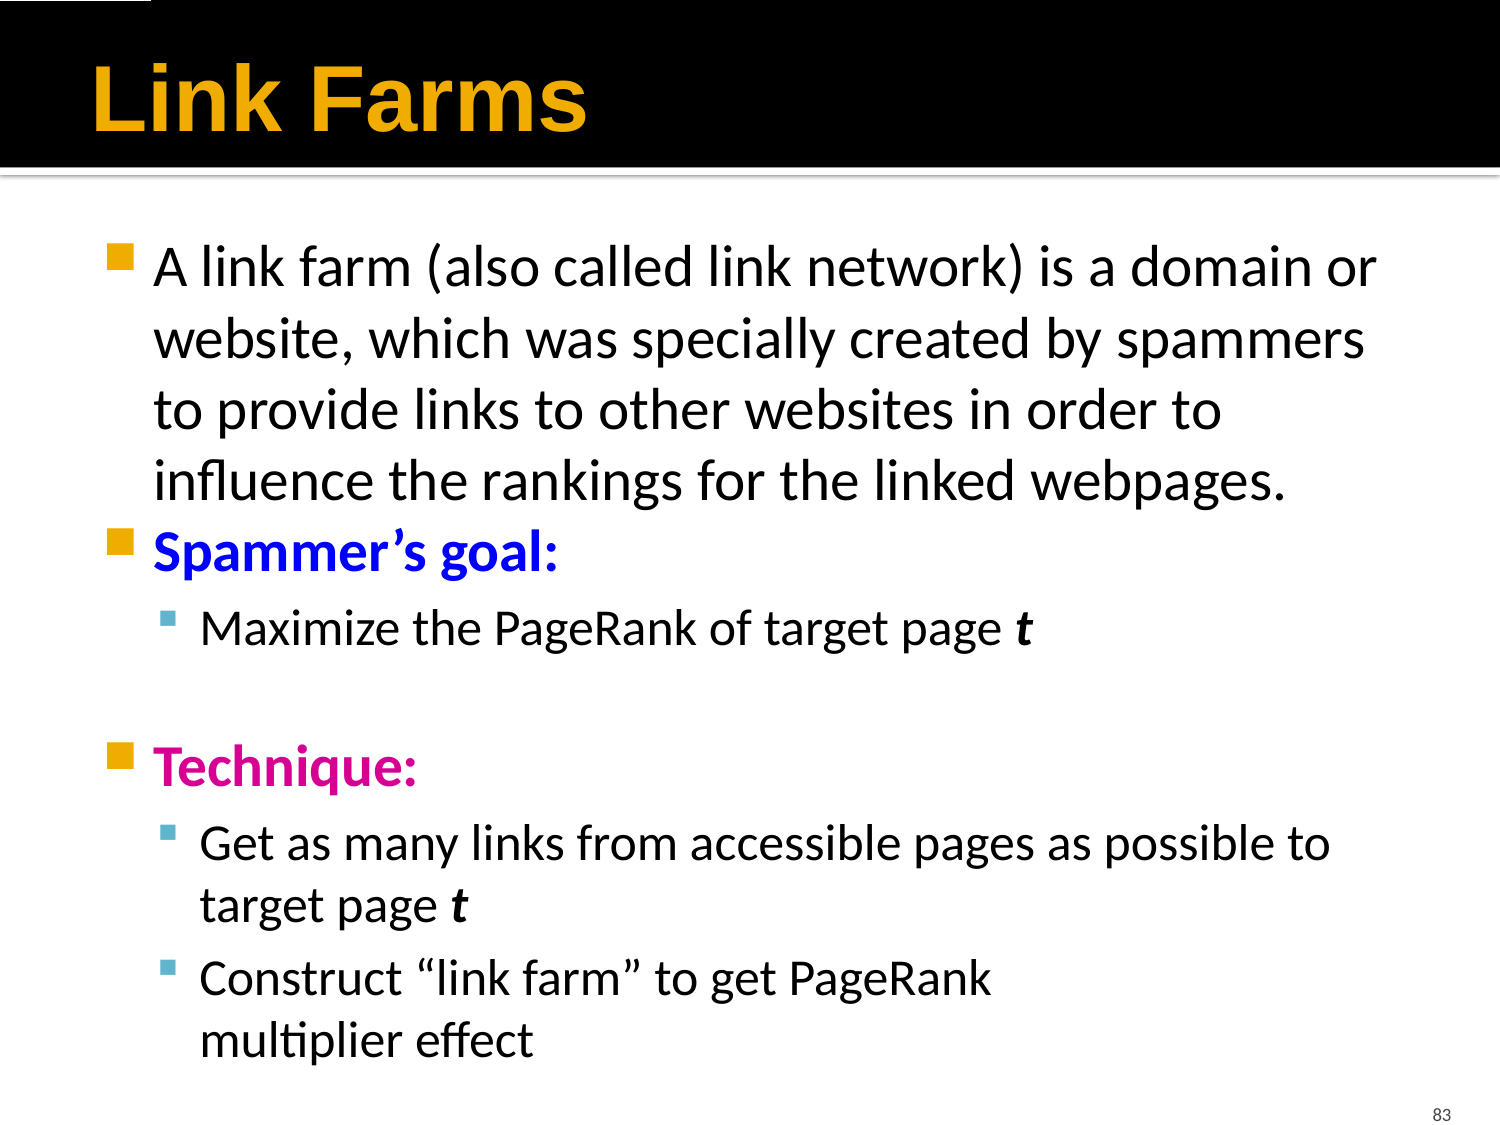

# Link Farms
A link farm (also called link network) is a domain or website, which was specially created by spammers to provide links to other websites in order to influence the rankings for the linked webpages.
Spammer’s goal:
Maximize the PageRank of target page t

Technique:
Get as many links from accessible pages as possible to target page t
Construct “link farm” to get PageRank
multiplier effect

83